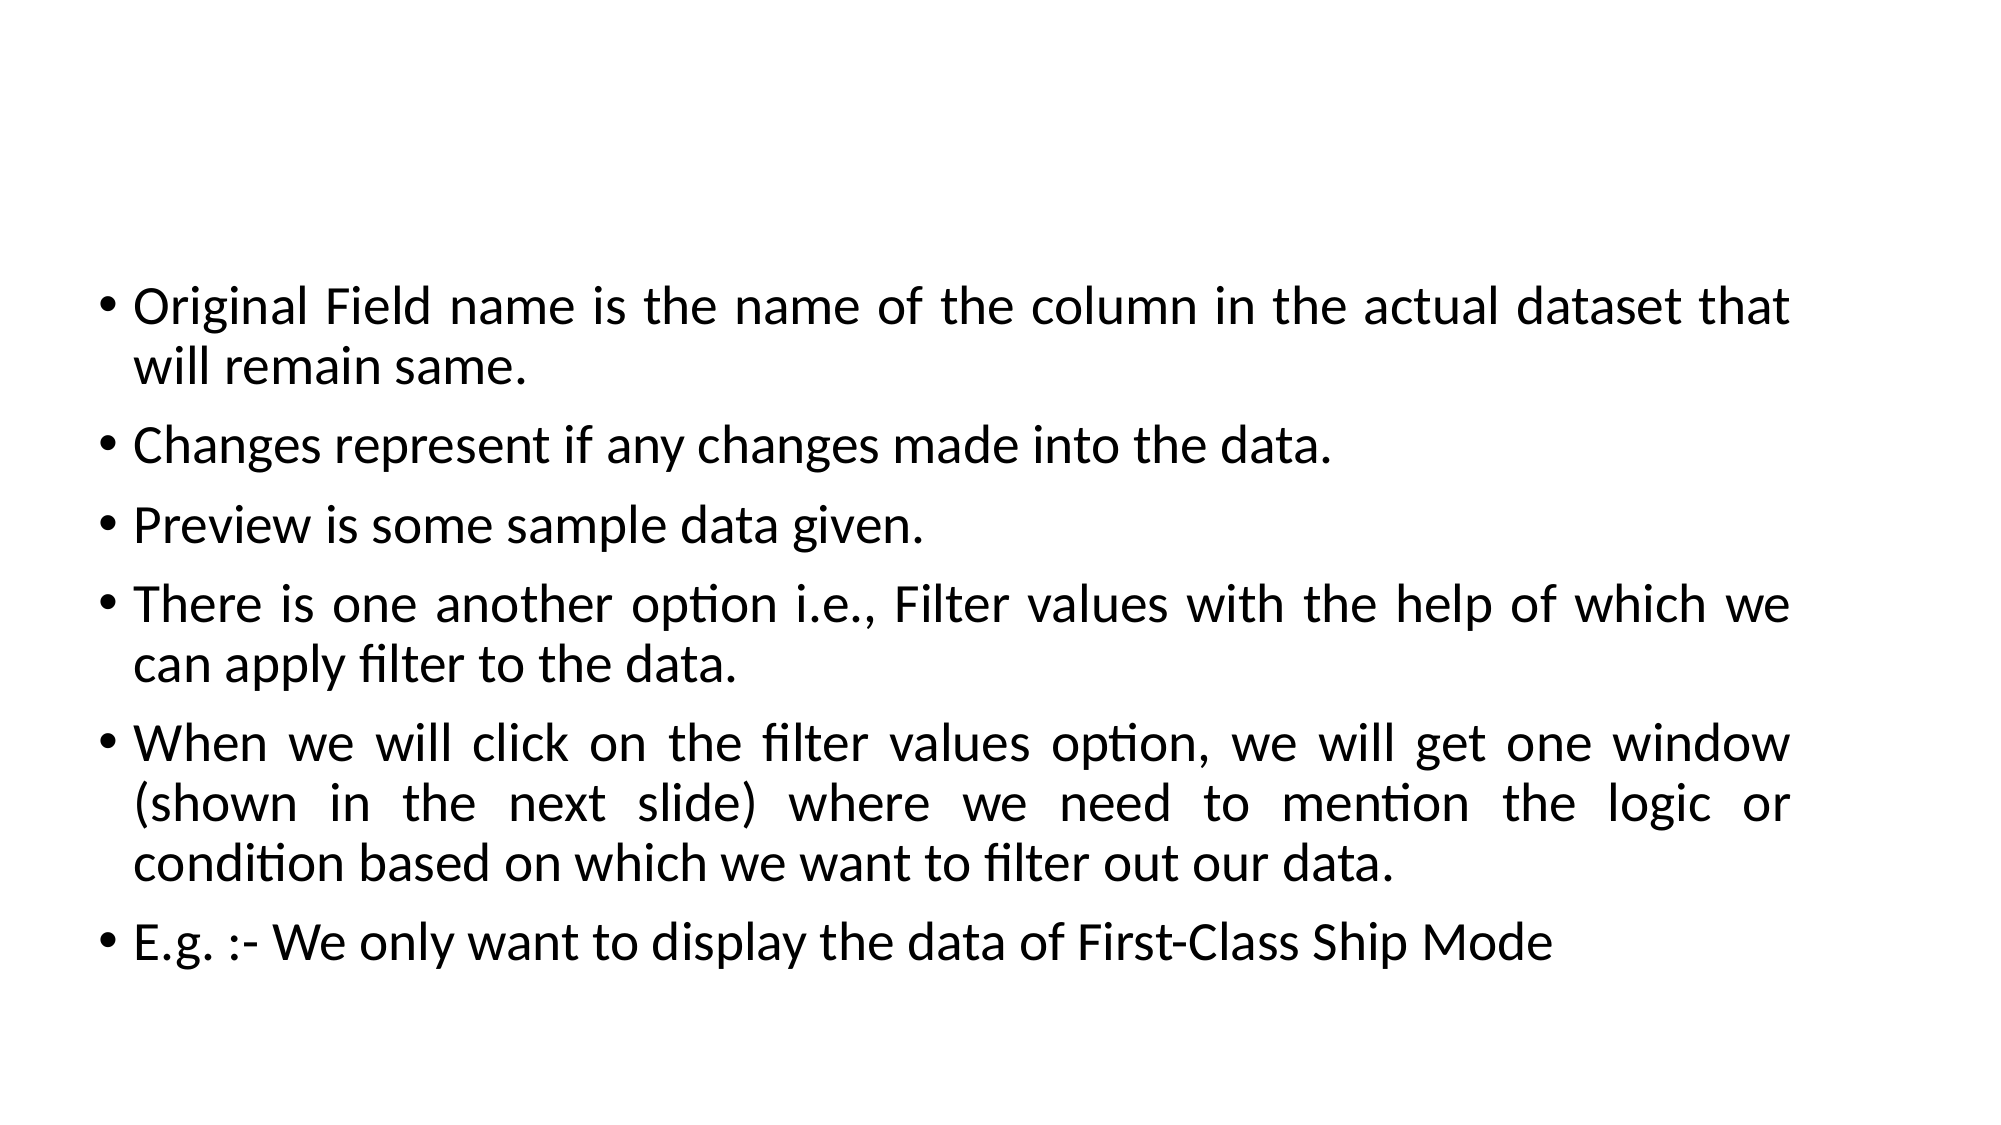

Original Field name is the name of the column in the actual dataset that will remain same.
Changes represent if any changes made into the data.
Preview is some sample data given.
There is one another option i.e., Filter values with the help of which we can apply filter to the data.
When we will click on the filter values option, we will get one window (shown in the next slide) where we need to mention the logic or condition based on which we want to filter out our data.
E.g. :- We only want to display the data of First-Class Ship Mode